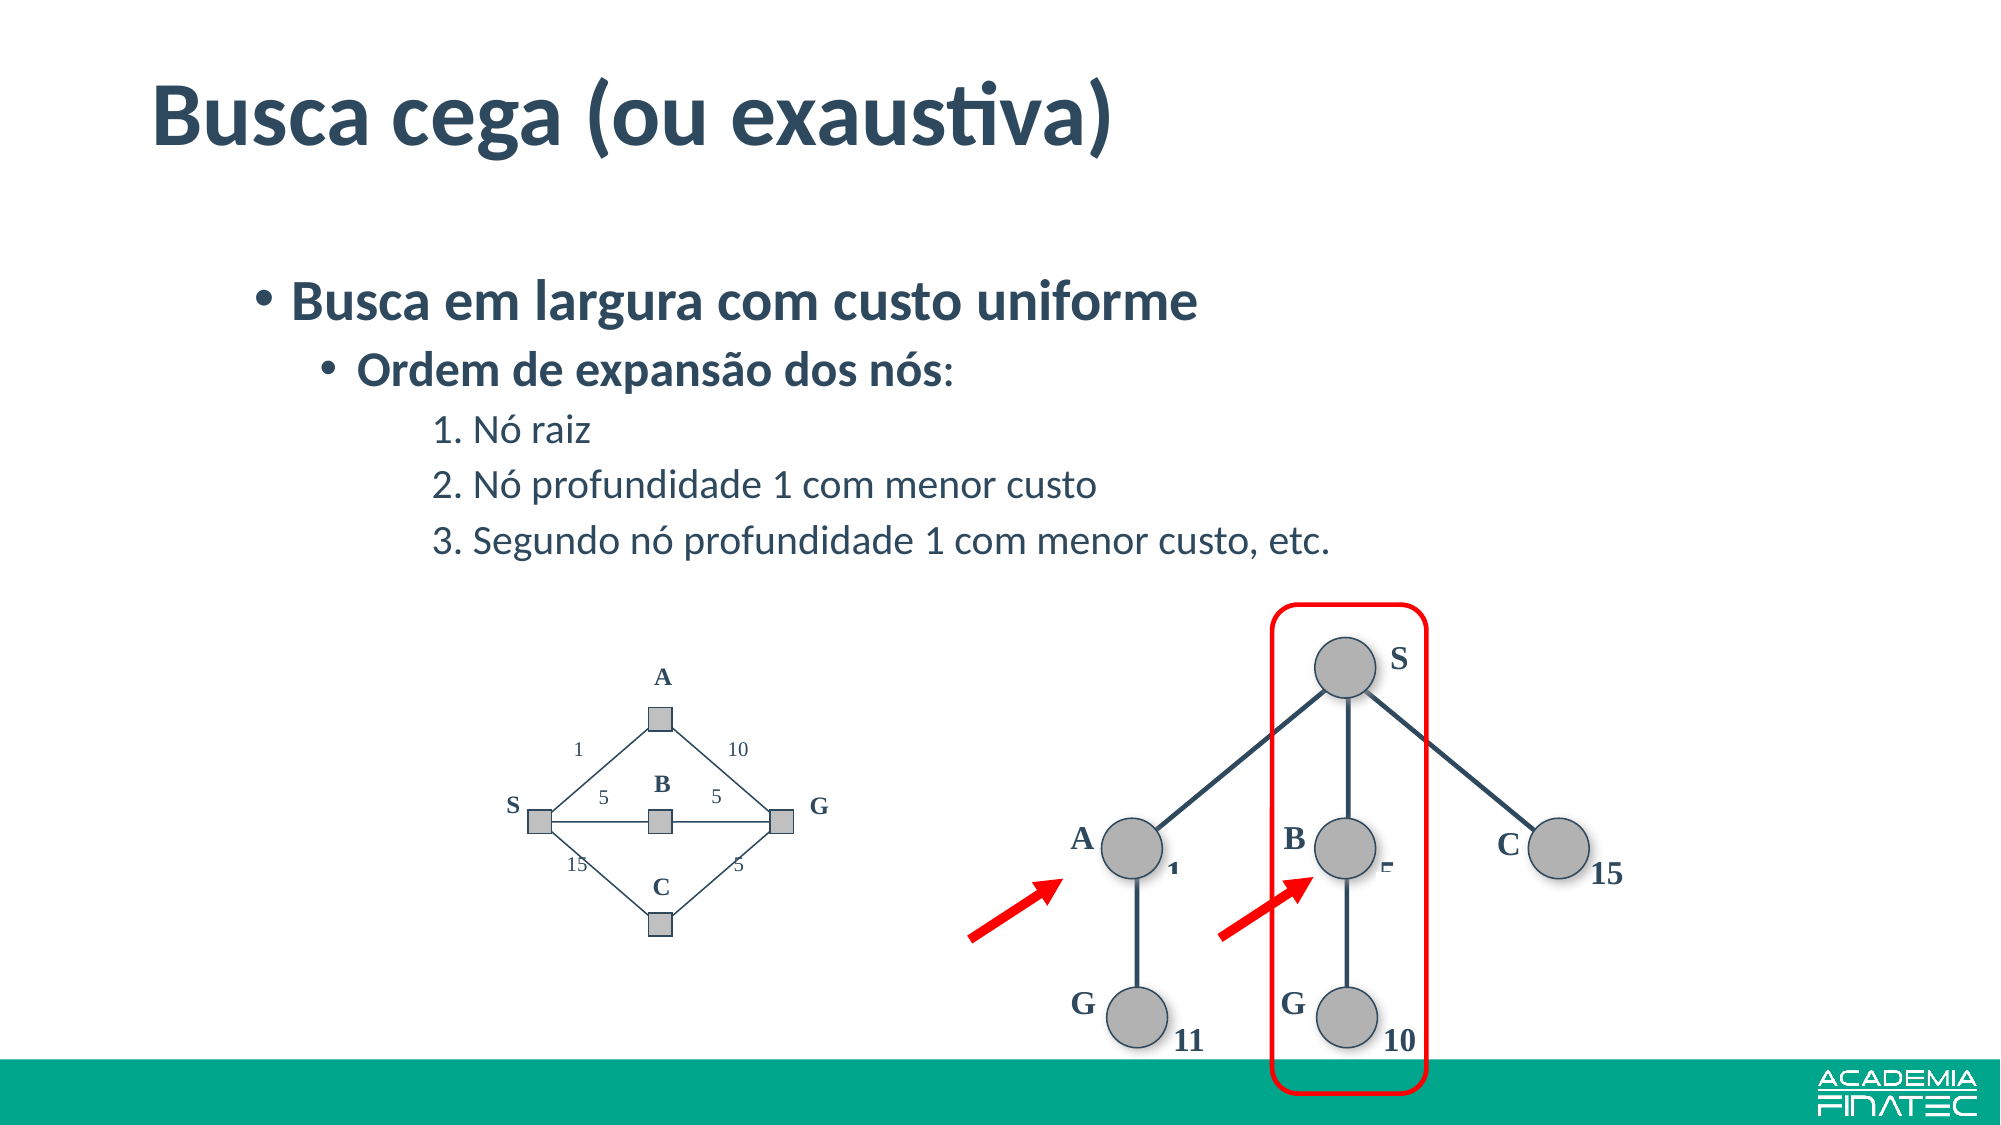

# Busca cega (ou exaustiva)
Busca em largura com custo uniforme
Ordem de expansão dos nós:
	1. Nó raiz
	2. Nó profundidade 1 com menor custo
	3. Segundo nó profundidade 1 com menor custo, etc.

S

A
B
C
1
5
15
A

1
10
B
5
5
S
G

15
5
C

11
G

10
G